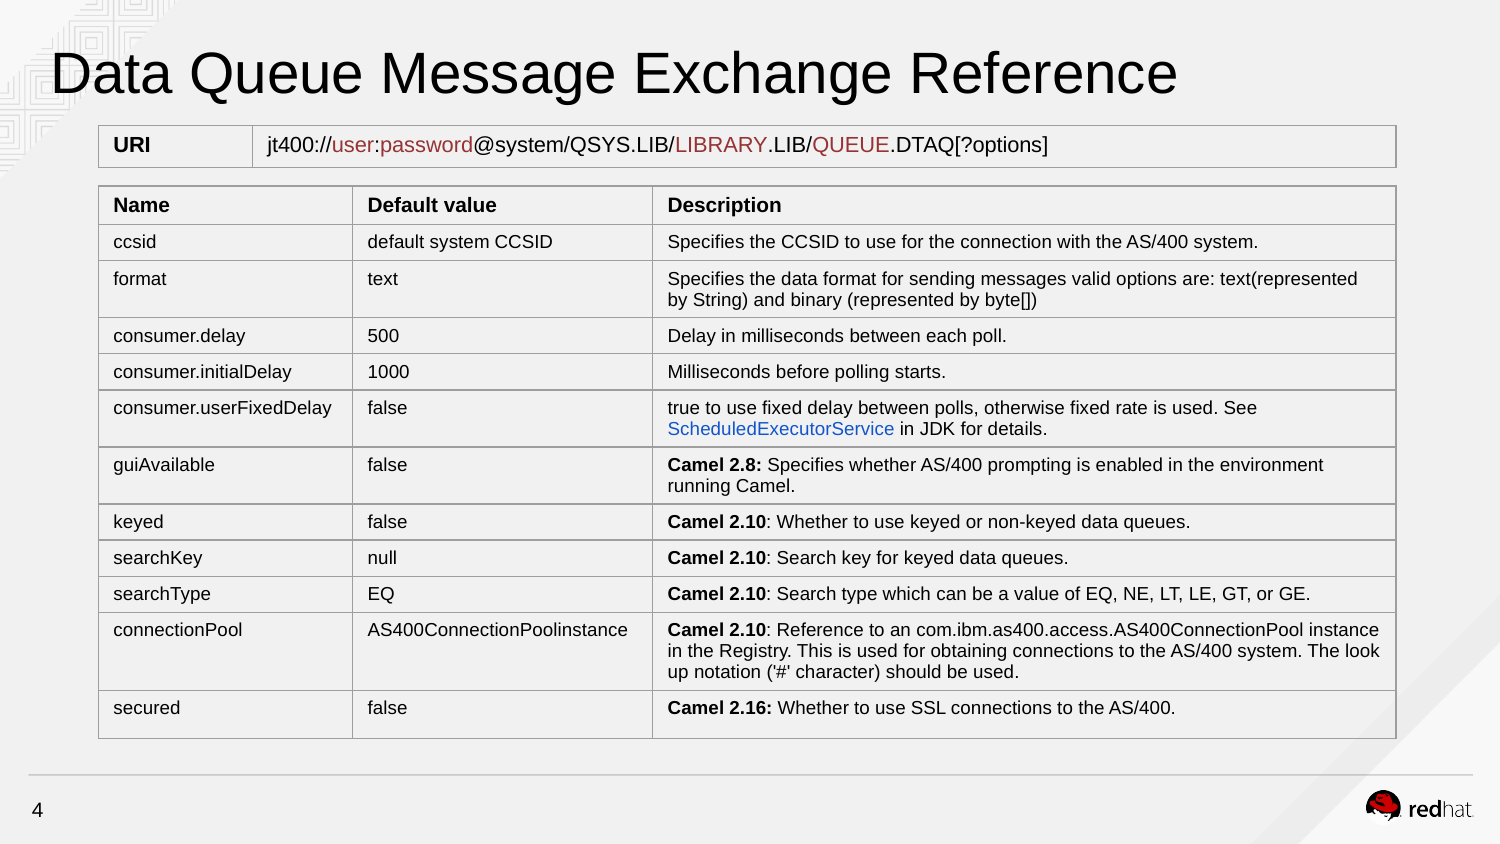

# Data Queue Message Exchange Reference
| URI | jt400://user:password@system/QSYS.LIB/LIBRARY.LIB/QUEUE.DTAQ[?options] |
| --- | --- |
| Name | Default value | Description |
| --- | --- | --- |
| ccsid | default system CCSID | Specifies the CCSID to use for the connection with the AS/400 system. |
| format | text | Specifies the data format for sending messages valid options are: text(represented by String) and binary (represented by byte[]) |
| consumer.delay | 500 | Delay in milliseconds between each poll. |
| consumer.initialDelay | 1000 | Milliseconds before polling starts. |
| consumer.userFixedDelay | false | true to use fixed delay between polls, otherwise fixed rate is used. See ScheduledExecutorService in JDK for details. |
| guiAvailable | false | Camel 2.8: Specifies whether AS/400 prompting is enabled in the environment running Camel. |
| keyed | false | Camel 2.10: Whether to use keyed or non-keyed data queues. |
| searchKey | null | Camel 2.10: Search key for keyed data queues. |
| searchType | EQ | Camel 2.10: Search type which can be a value of EQ, NE, LT, LE, GT, or GE. |
| connectionPool | AS400ConnectionPoolinstance | Camel 2.10: Reference to an com.ibm.as400.access.AS400ConnectionPool instance in the Registry. This is used for obtaining connections to the AS/400 system. The look up notation ('#' character) should be used. |
| secured | false | Camel 2.16: Whether to use SSL connections to the AS/400. |
4